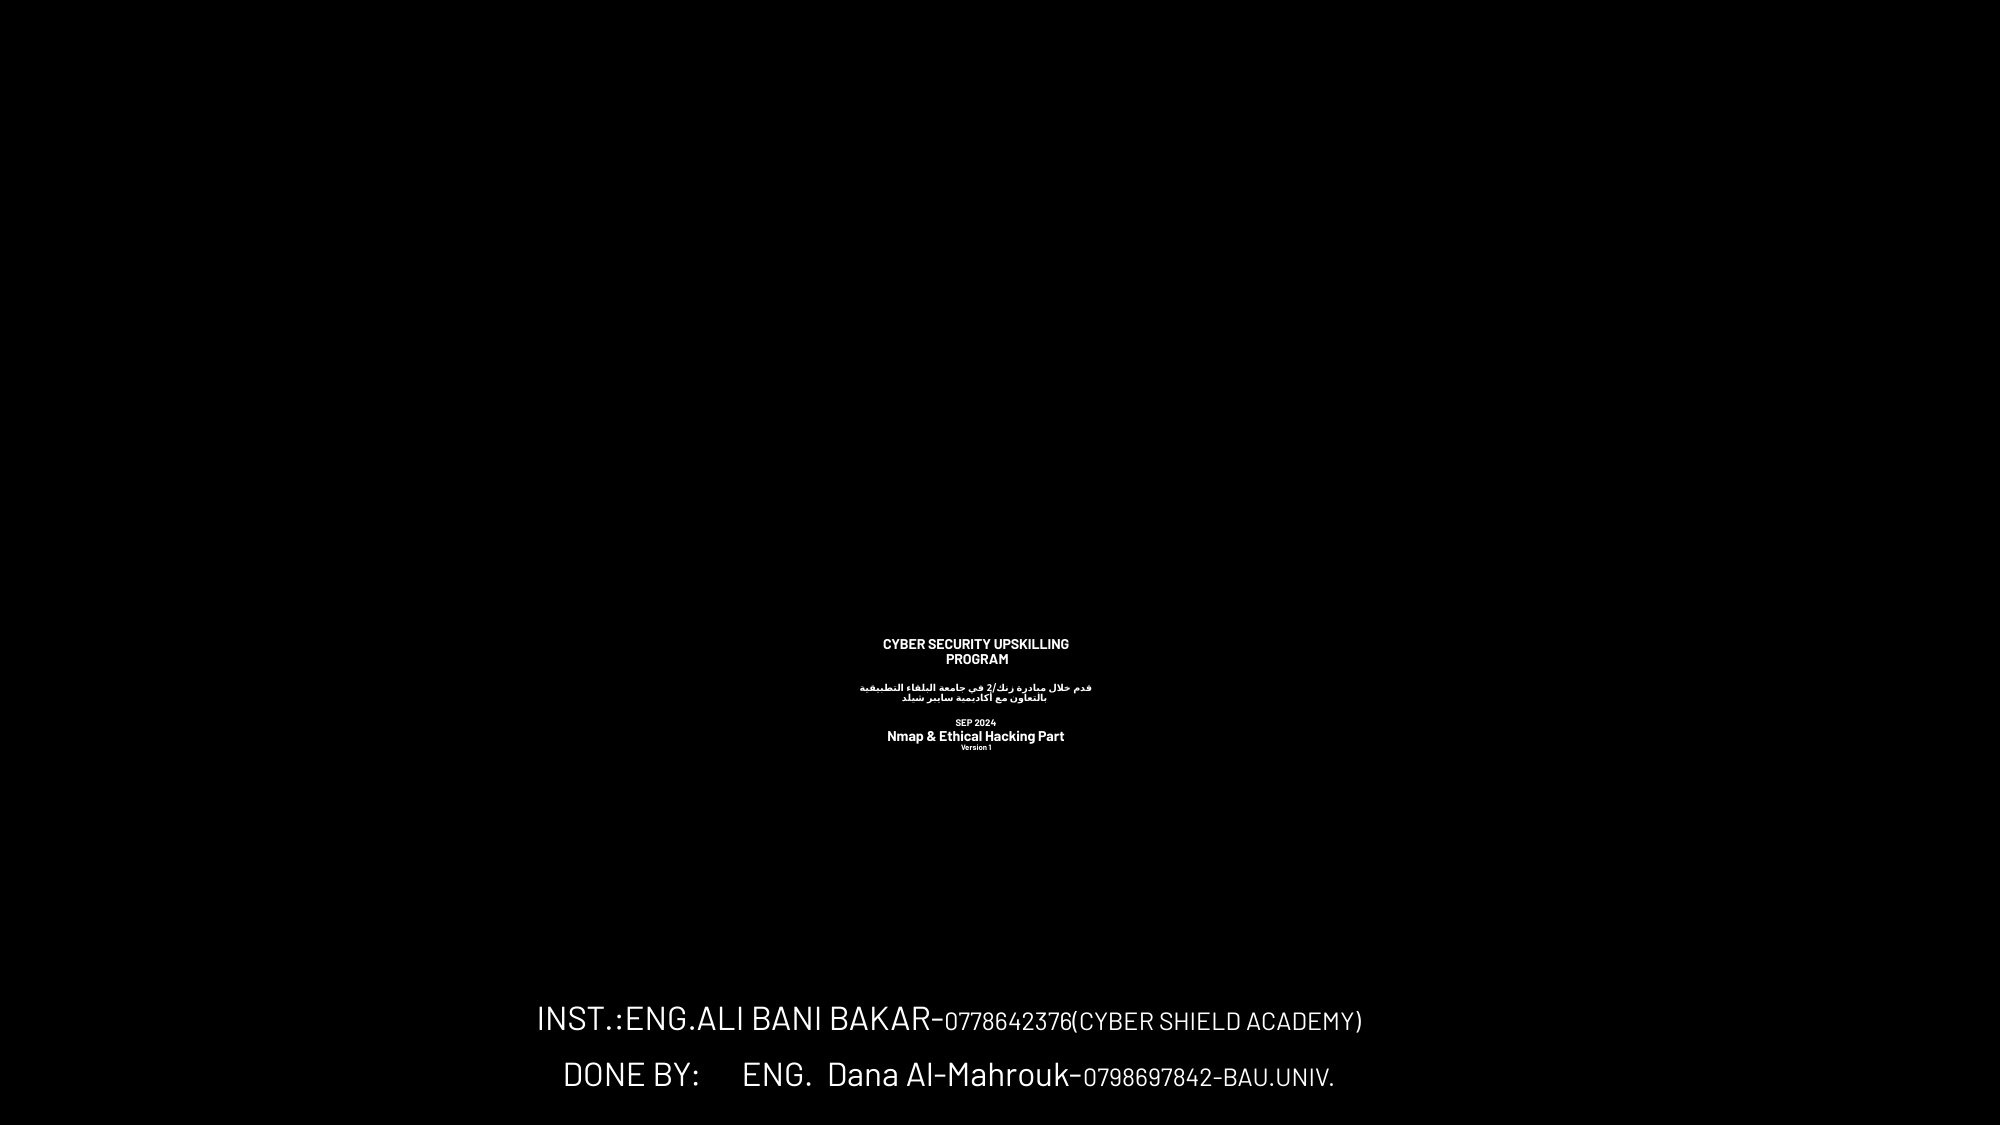

# CYBER SECURITY UPSKILLING PROGRAM قدم خلال مبادرة زنك/2 في جامعة البلقاء التطبيقية بالتعاون مع أكاديمية سايبر شيلد SEP 2024 Nmap & Ethical Hacking Part Version 1
INST.:ENG.ALI BANI BAKAR-0778642376(CYBER SHIELD ACADEMY)
DONE BY:      ENG.  Dana Al-Mahrouk-0798697842-BAU.UNIV.